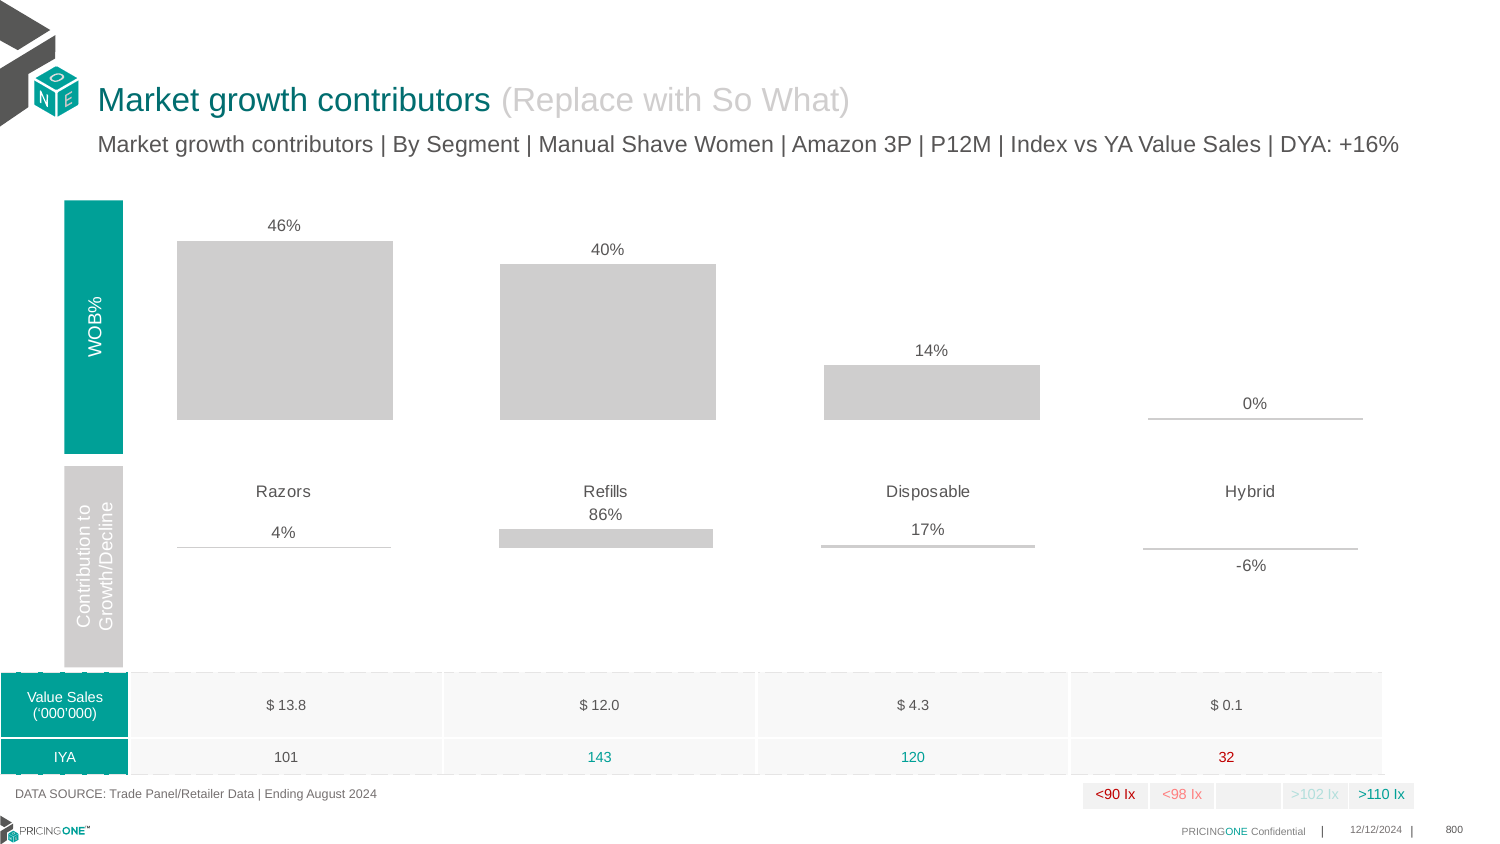

# Market growth contributors (Replace with So What)
Market growth contributors | By Segment | Manual Shave Women | Amazon 3P | P12M | Index vs YA Value Sales | DYA: +16%

### Chart

| Category | WoB % |
|---|---|
| Razors | 0.4573861218580572 |
| Refills | 0.3978158802043826 |
| Disposable | 0.1405650090746093 |
| Hybrid | 0.004232988862950942 |
WOB%

### Chart

| Category | Growth Contribution |
|---|---|
| Razors | 0.042122762971241685 |
| Refills | 0.8554631717710652 |
| Disposable | 0.16676232583800746 |
| Hybrid | -0.06434826058031443 |
Contribution to Growth/Decline
| Value Sales (‘000’000) | $ 13.8 | $ 12.0 | $ 4.3 | $ 0.1 |
| --- | --- | --- | --- | --- |
| IYA | 101 | 143 | 120 | 32 |
DATA SOURCE: Trade Panel/Retailer Data | Ending August 2024
| <90 Ix | <98 Ix |  | >102 Ix | >110 Ix |
| --- | --- | --- | --- | --- |

12/12/2024
800